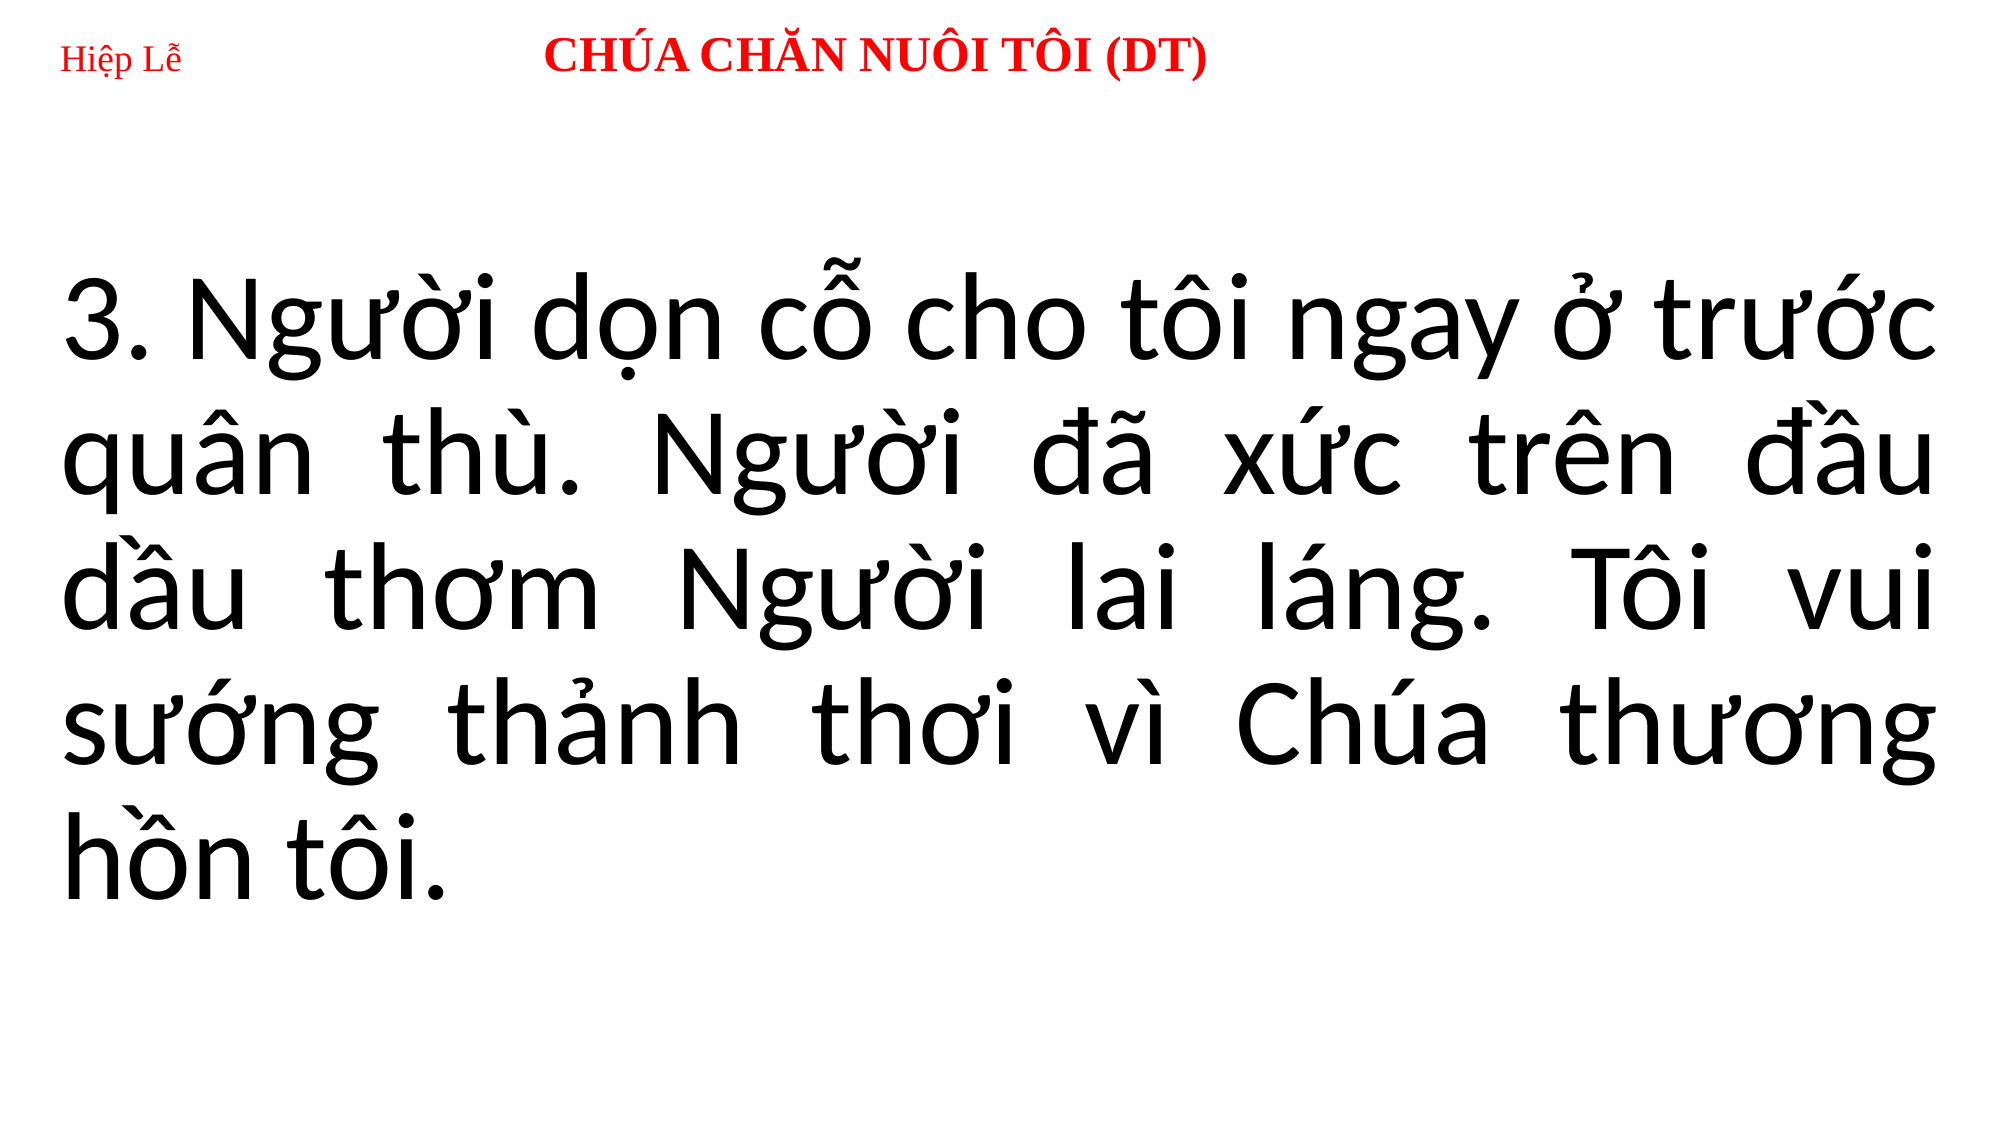

# Hiệp Lễ                                      CHÚA CHĂN NUÔI TÔI (DT)
3. Người dọn cỗ cho tôi ngay ở trước quân thù. Người đã xức trên đầu dầu thơm Người lai láng. Tôi vui sướng thảnh thơi vì Chúa thương hồn tôi.